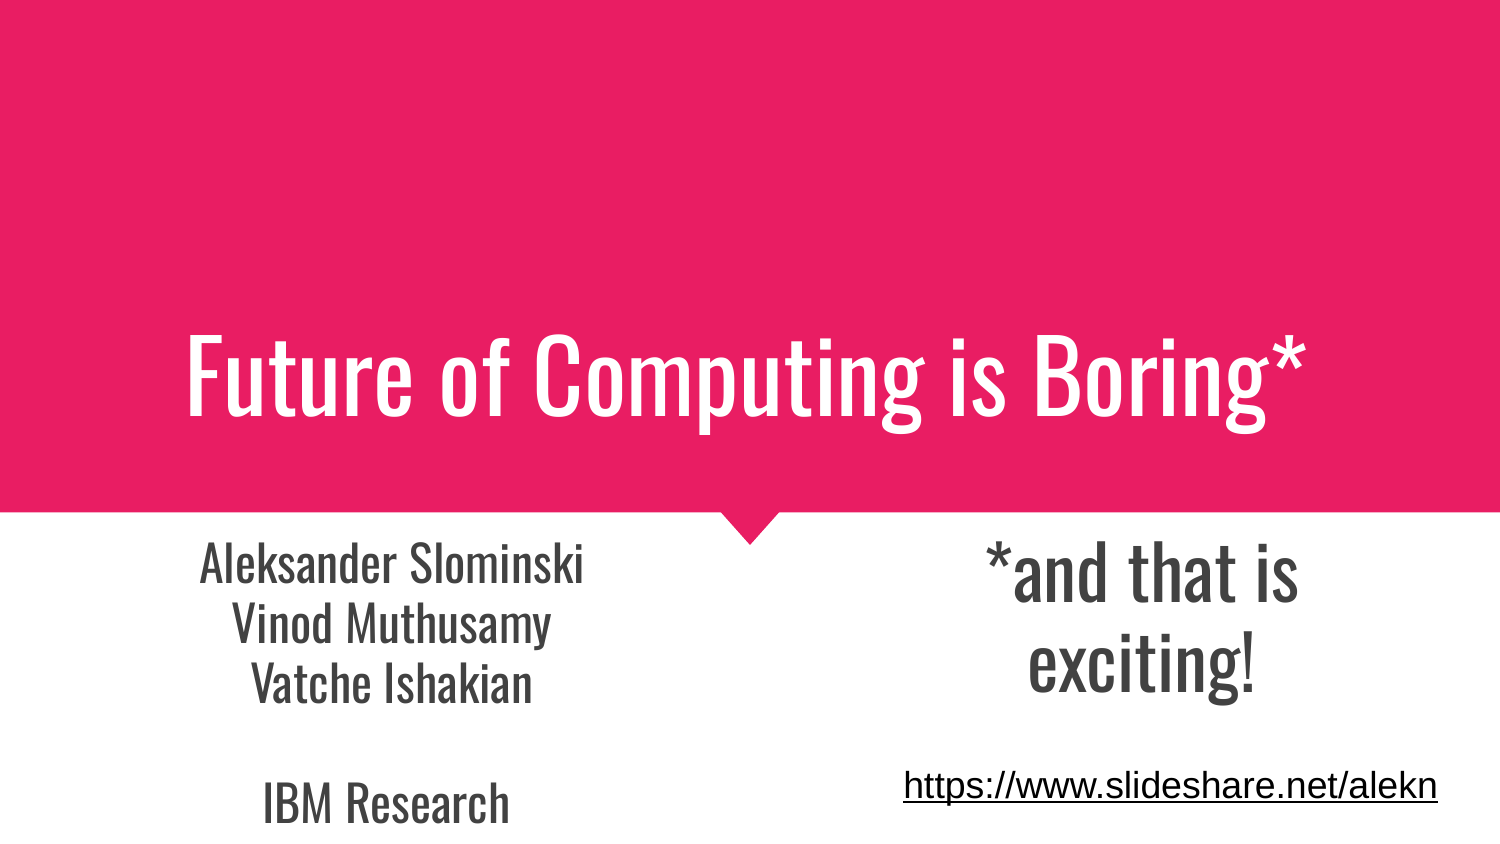

# Future of Computing is Boring*
*and that is exciting!
Aleksander Slominski
Vinod Muthusamy
Vatche Ishakian

IBM Research
https://www.slideshare.net/alekn